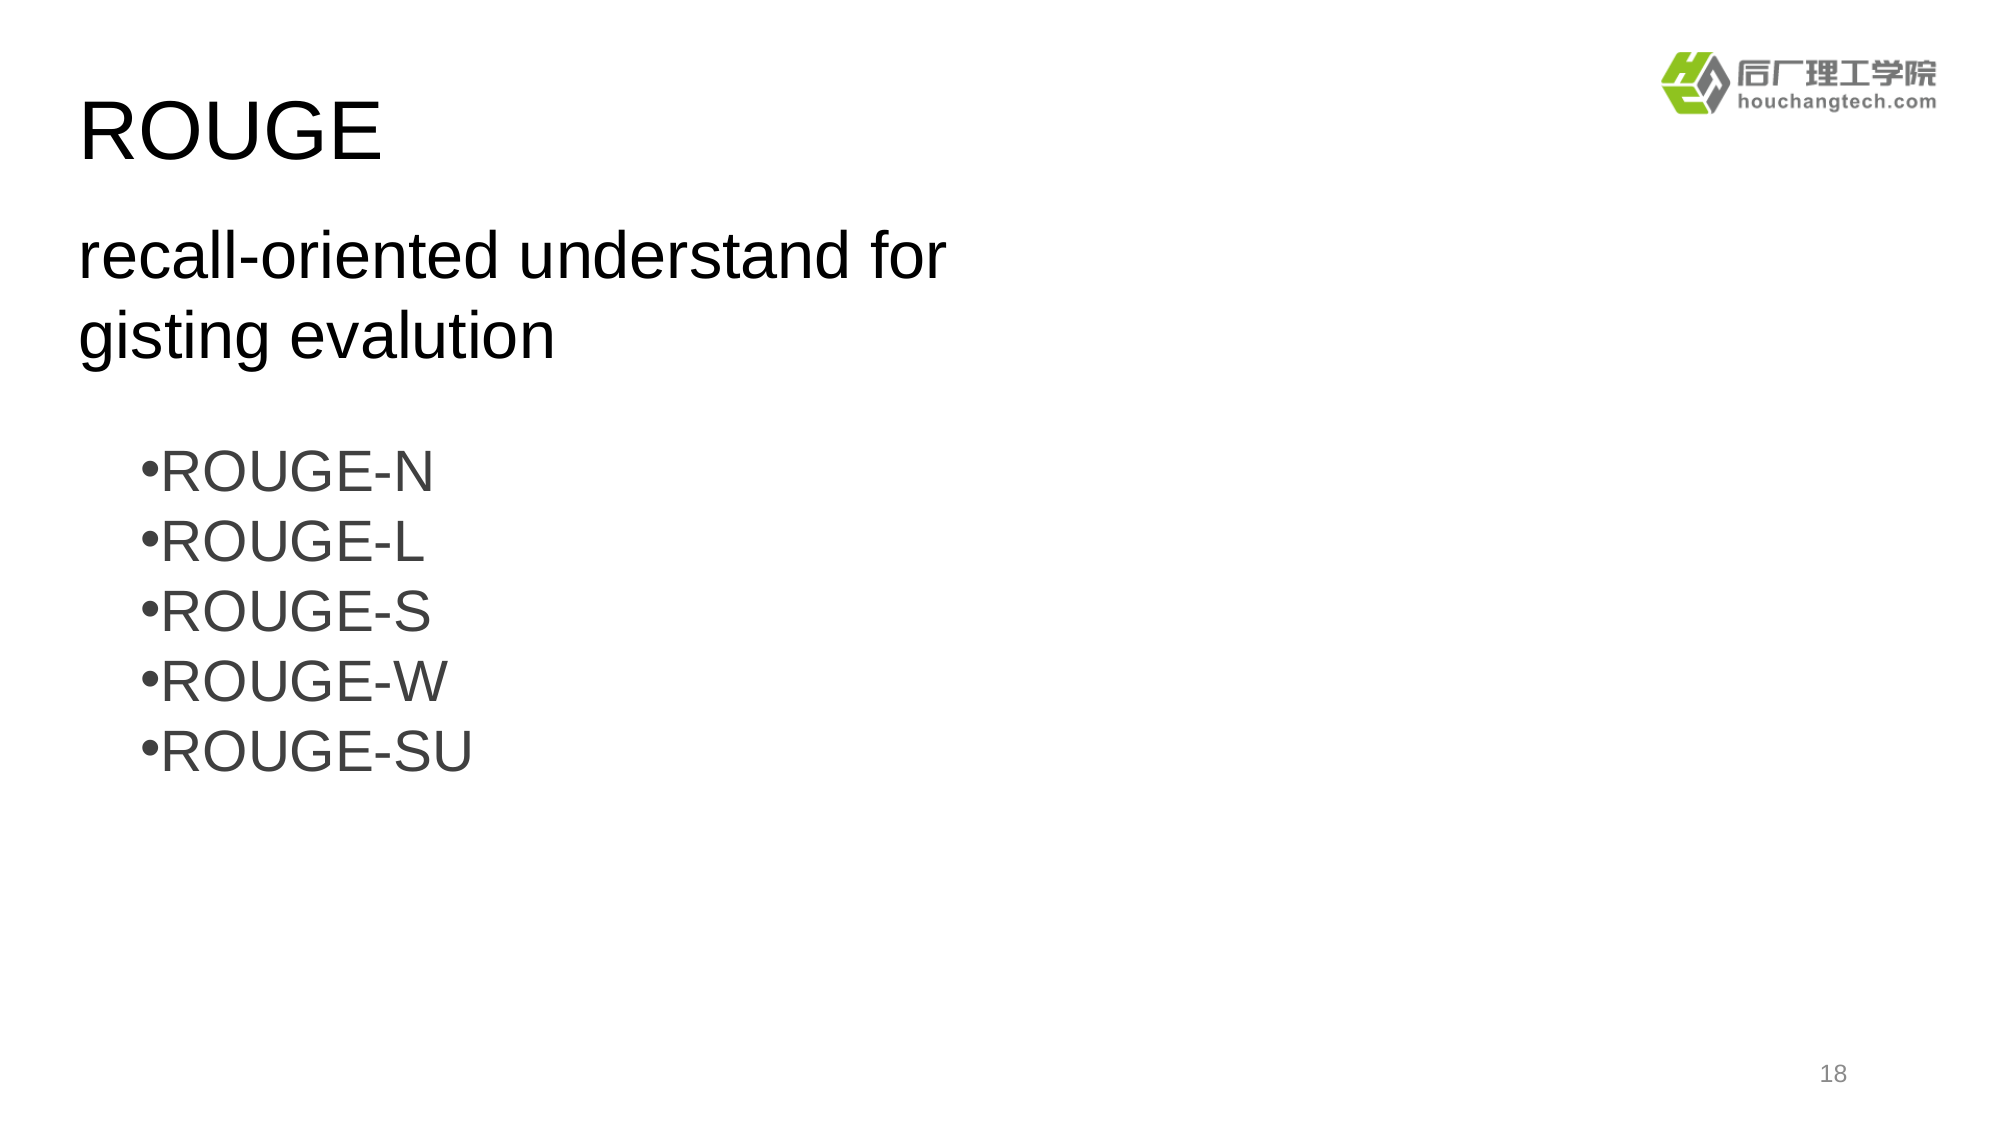

ROUGE
recall-oriented understand for gisting evalution
ROUGE-N
ROUGE-L
ROUGE-S
ROUGE-W
ROUGE-SU
18